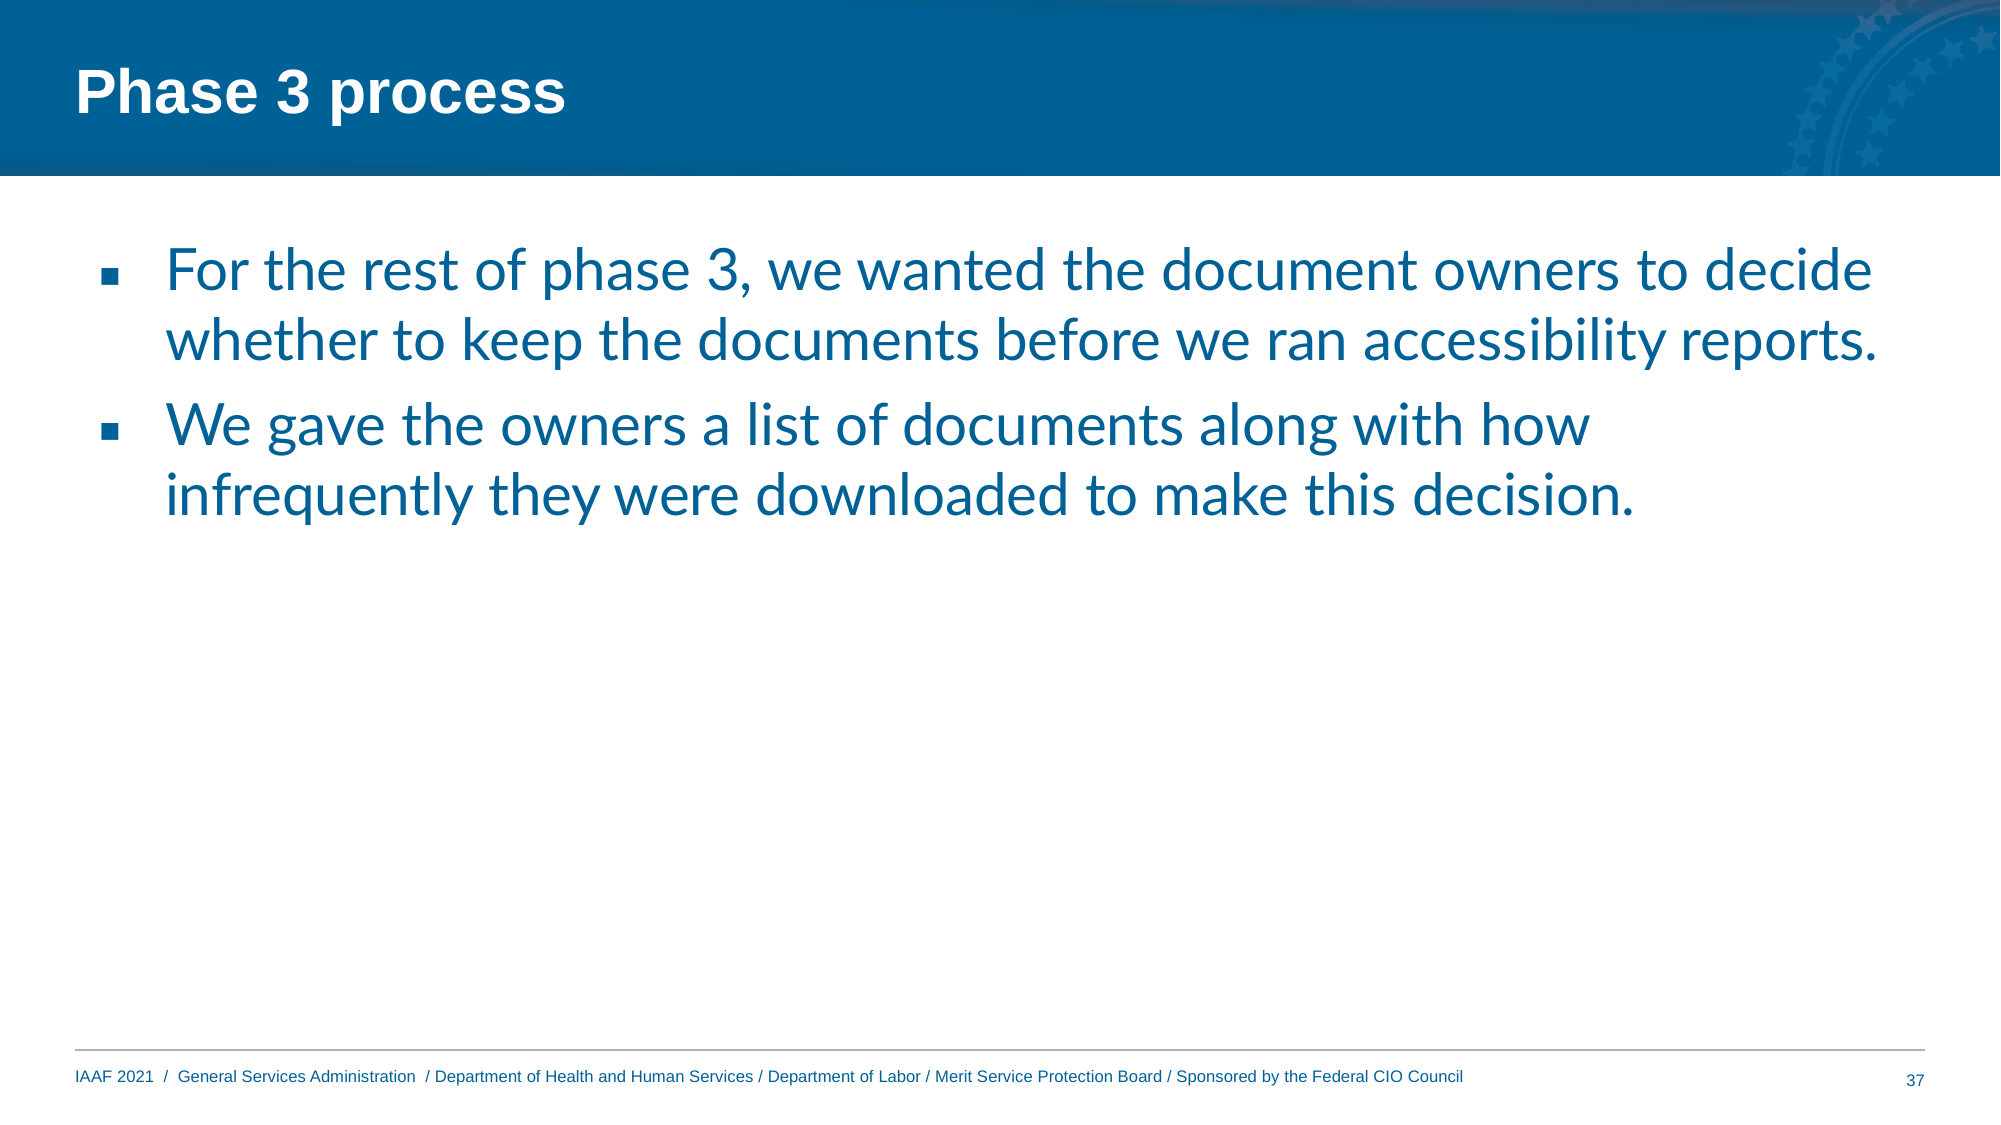

# Phase 3 process
For the rest of phase 3, we wanted the document owners to decide whether to keep the documents before we ran accessibility reports.
We gave the owners a list of documents along with how infrequently they were downloaded to make this decision.

37